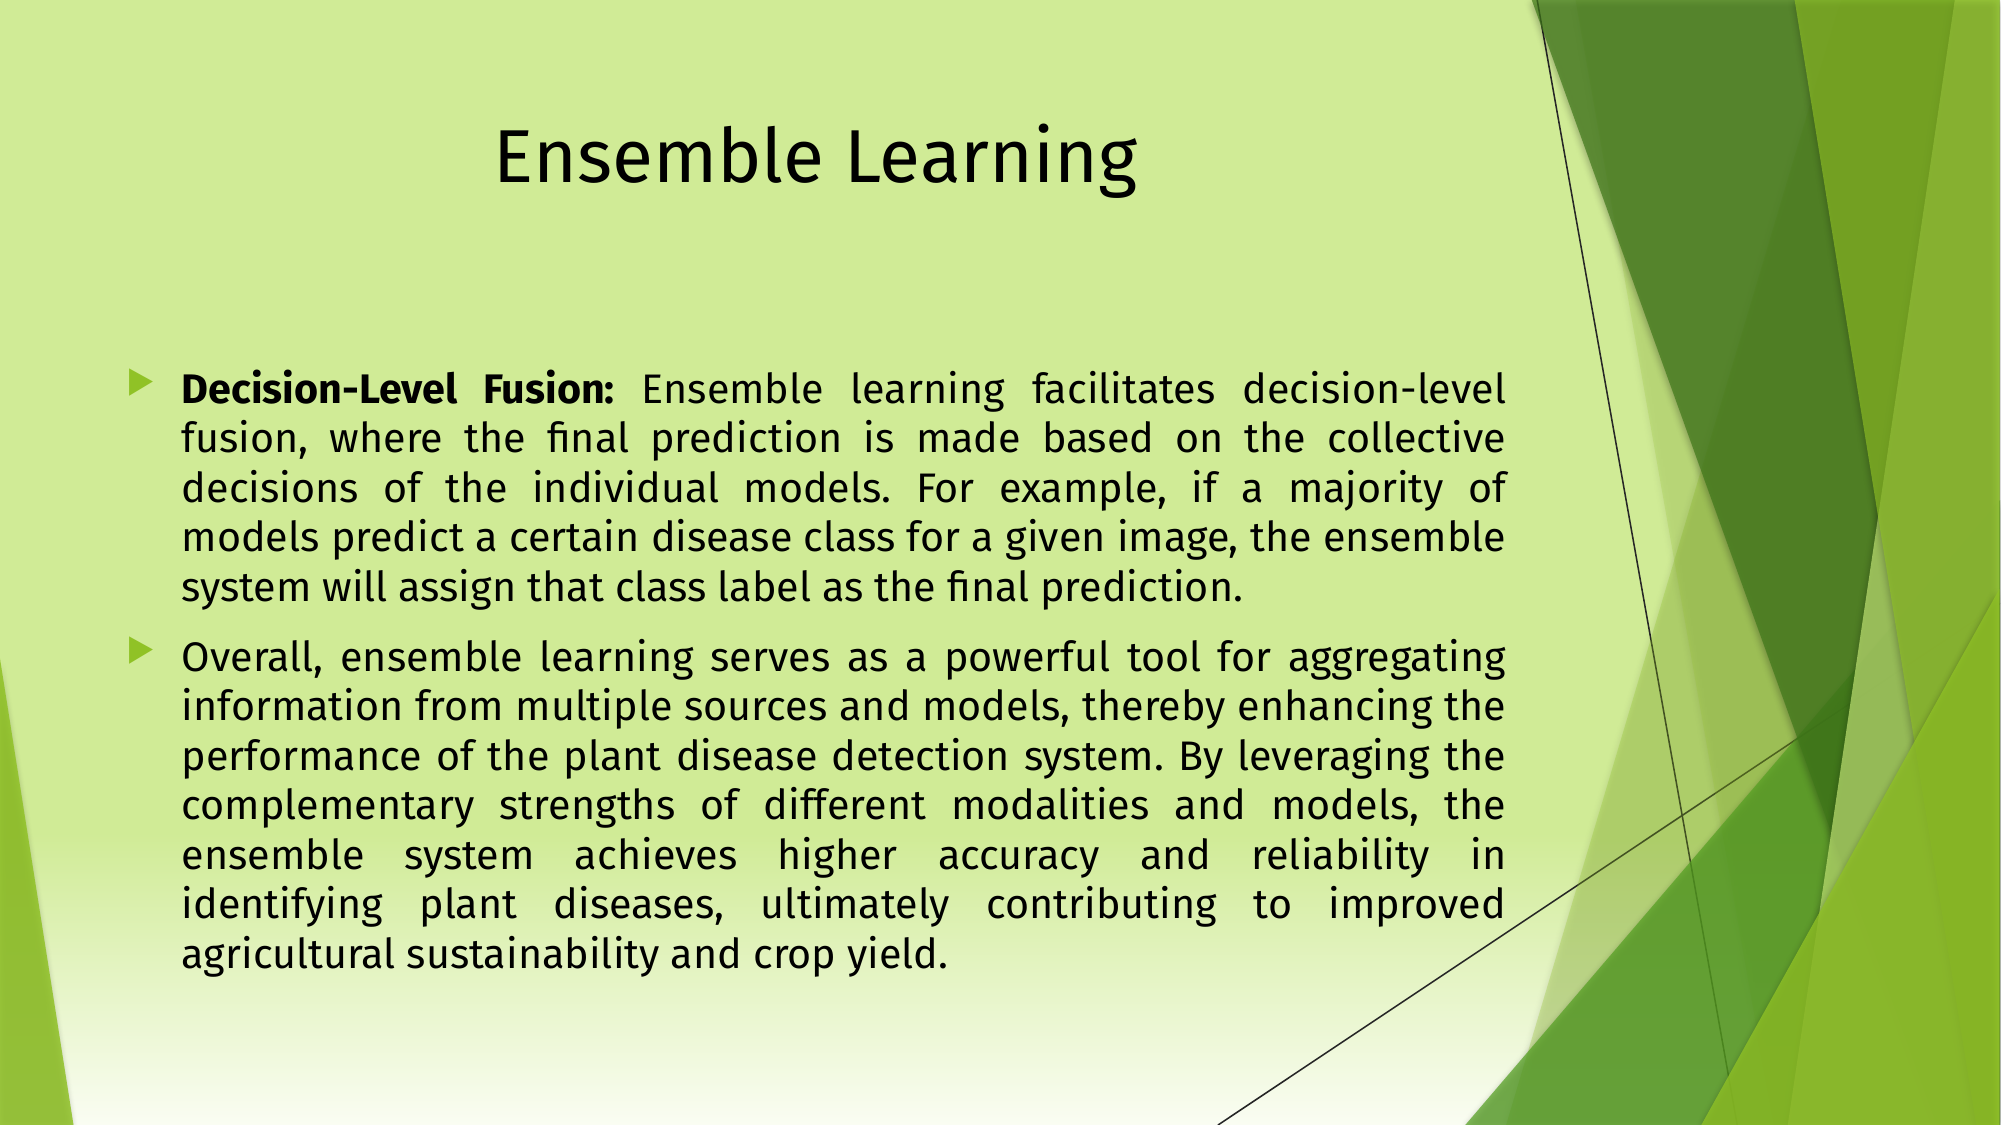

# Ensemble Learning
Decision-Level Fusion: Ensemble learning facilitates decision-level fusion, where the final prediction is made based on the collective decisions of the individual models. For example, if a majority of models predict a certain disease class for a given image, the ensemble system will assign that class label as the final prediction.
Overall, ensemble learning serves as a powerful tool for aggregating information from multiple sources and models, thereby enhancing the performance of the plant disease detection system. By leveraging the complementary strengths of different modalities and models, the ensemble system achieves higher accuracy and reliability in identifying plant diseases, ultimately contributing to improved agricultural sustainability and crop yield.